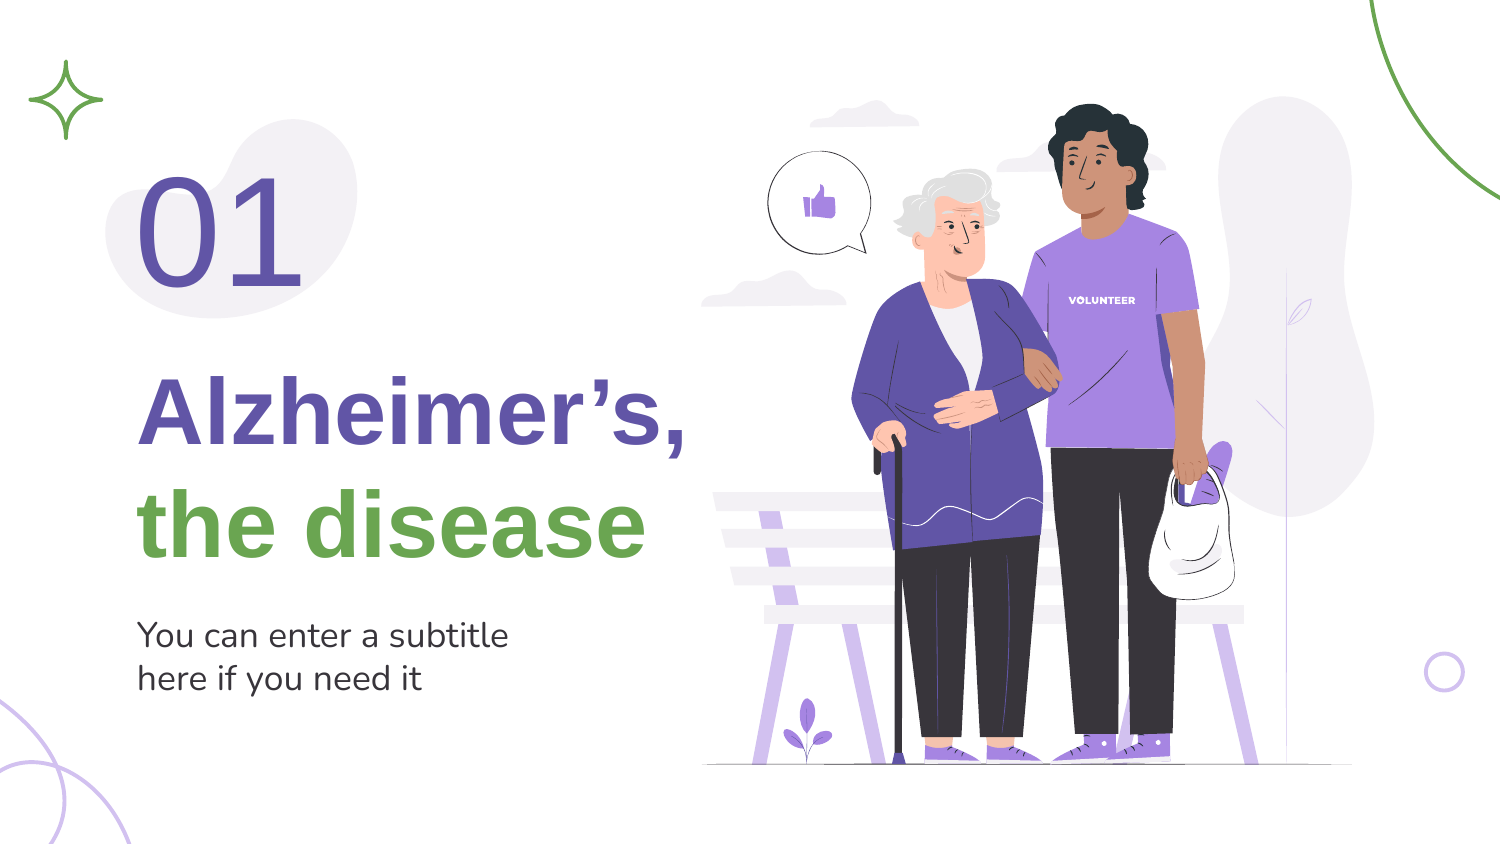

01
# Alzheimer’s, the disease
You can enter a subtitle here if you need it